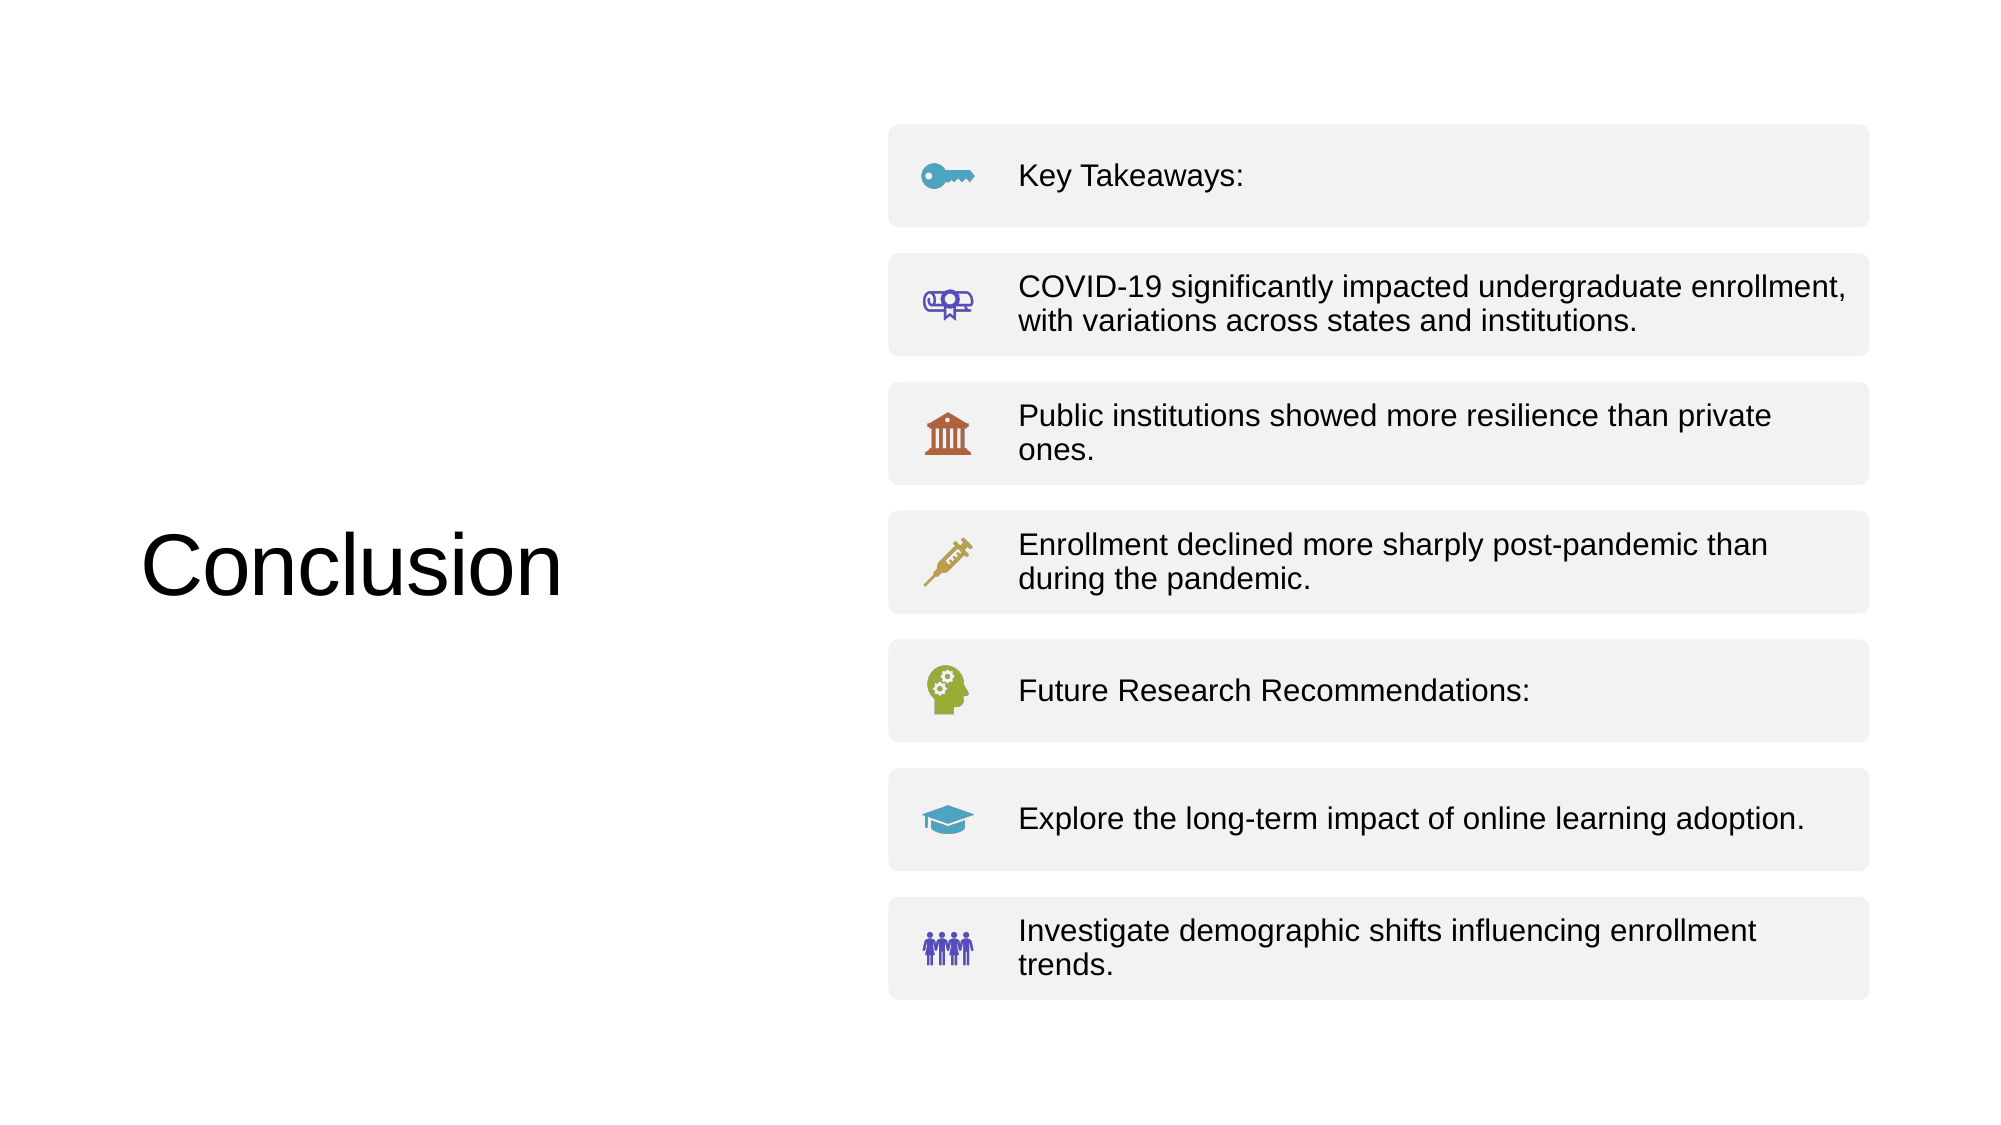

Key Takeaways:
COVID-19 significantly impacted undergraduate enrollment, with variations across states and institutions.
Public institutions showed more resilience than private ones.
Enrollment declined more sharply post-pandemic than during the pandemic.
Future Research Recommendations:
Explore the long-term impact of online learning adoption.
Investigate demographic shifts influencing enrollment trends.
# Conclusion